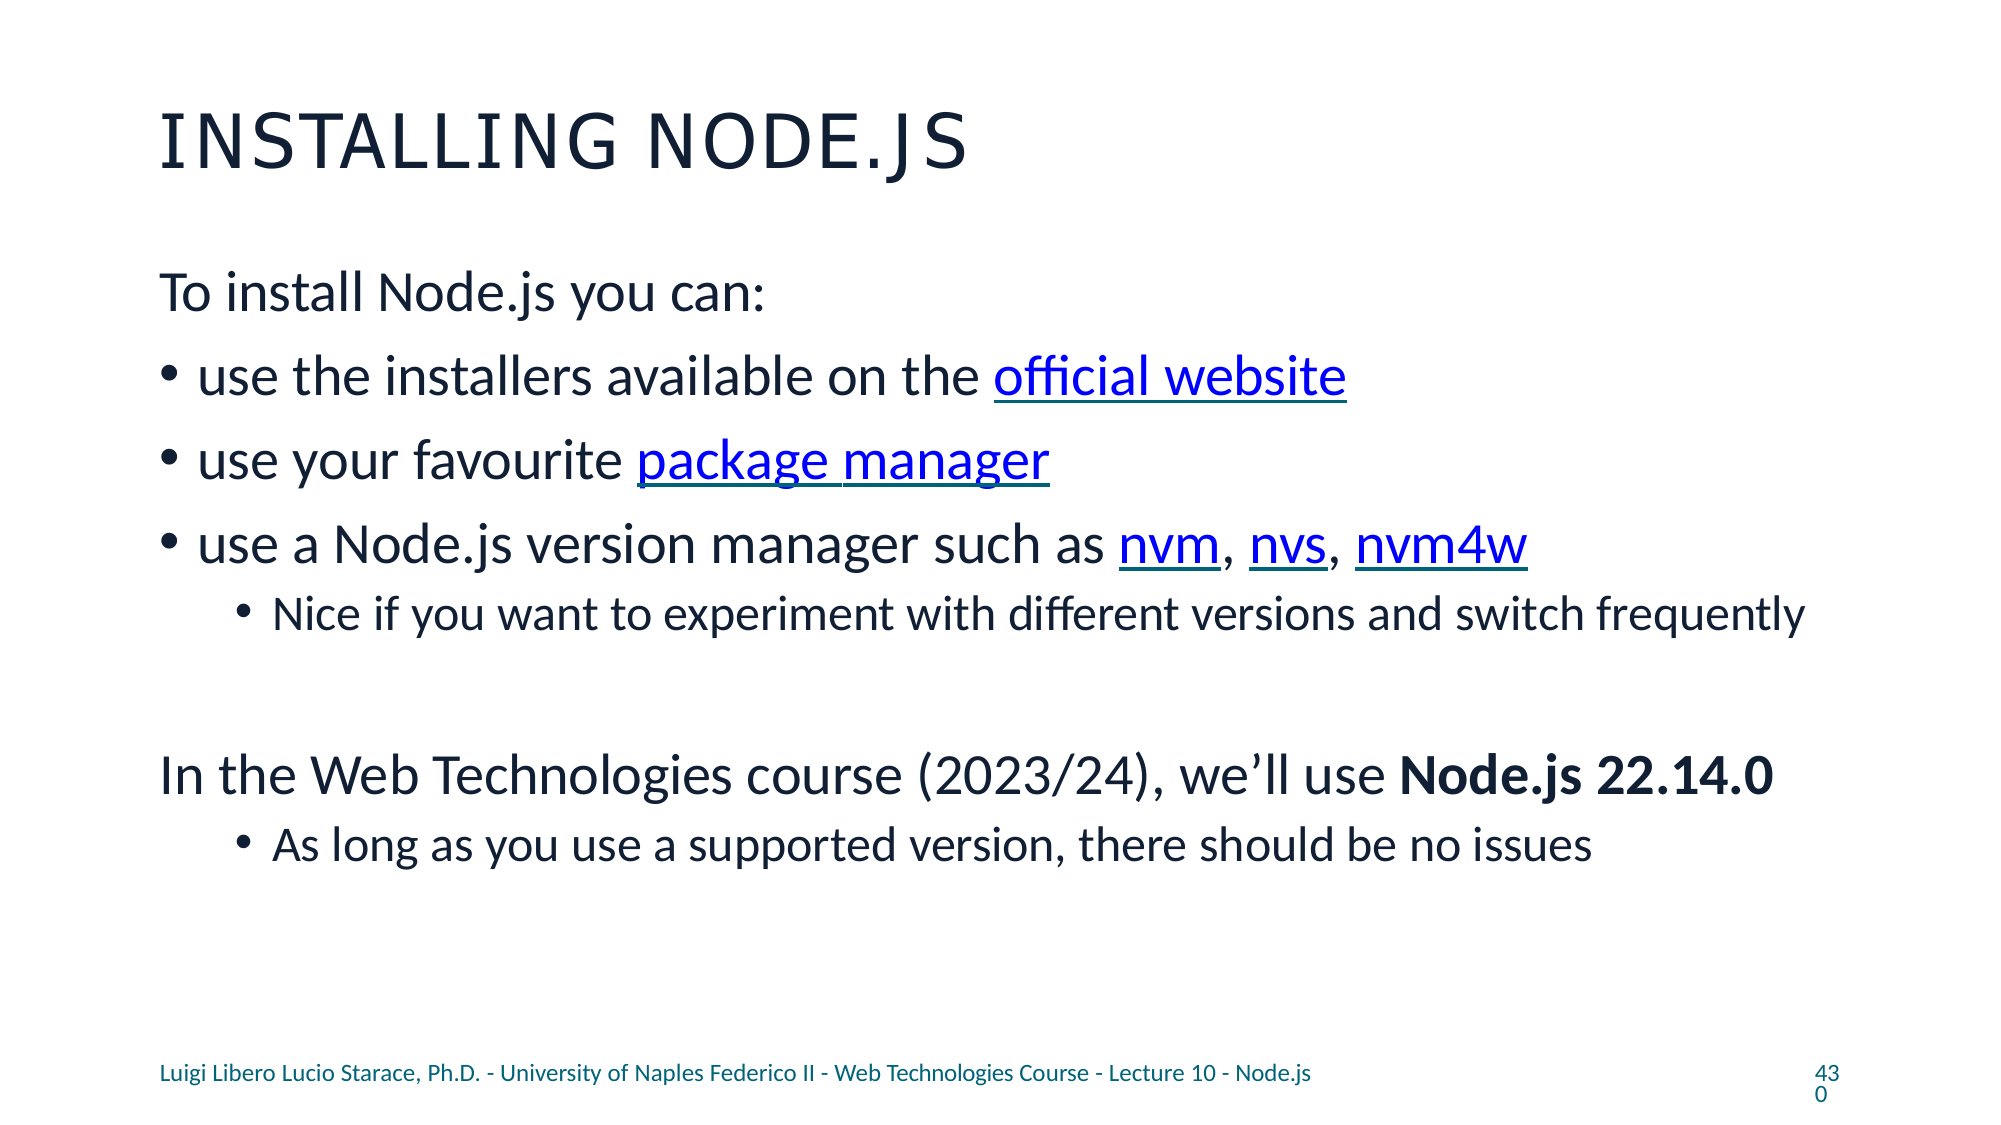

# INSTALLING NODE.JS
To install Node.js you can:
use the installers available on the official website
use your favourite package manager
use a Node.js version manager such as nvm, nvs, nvm4w
Nice if you want to experiment with different versions and switch frequently

In the Web Technologies course (2023/24), we’ll use Node.js 22.14.0
As long as you use a supported version, there should be no issues
Luigi Libero Lucio Starace, Ph.D. - University of Naples Federico II - Web Technologies Course - Lecture 10 - Node.js
430